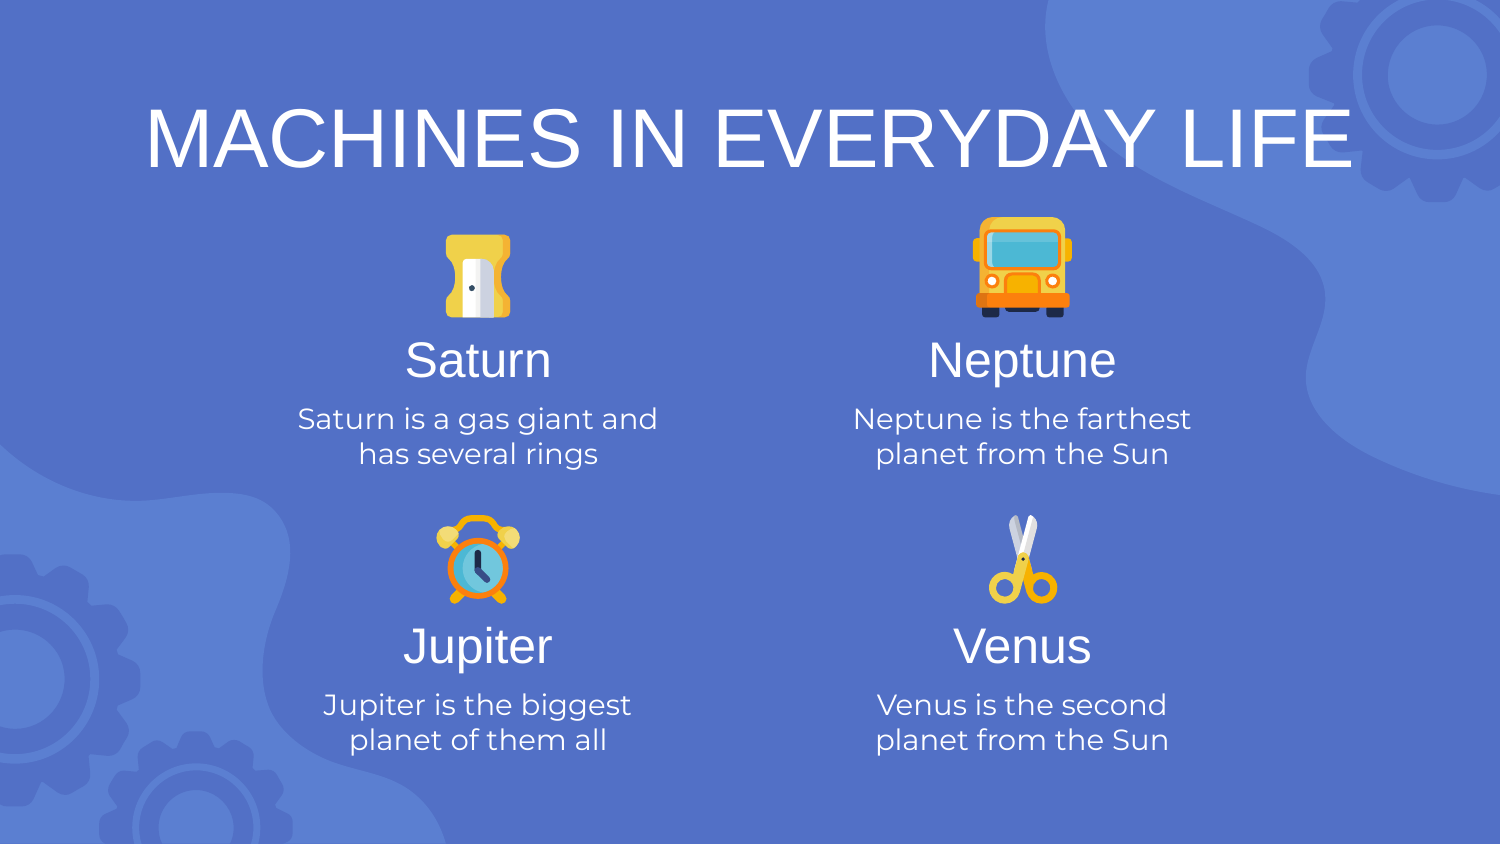

MACHINES IN EVERYDAY LIFE

# Saturn
Neptune
Saturn is a gas giant and has several rings
Neptune is the farthest planet from the Sun

Jupiter
Venus
Jupiter is the biggest planet of them all
Venus is the second planet from the Sun